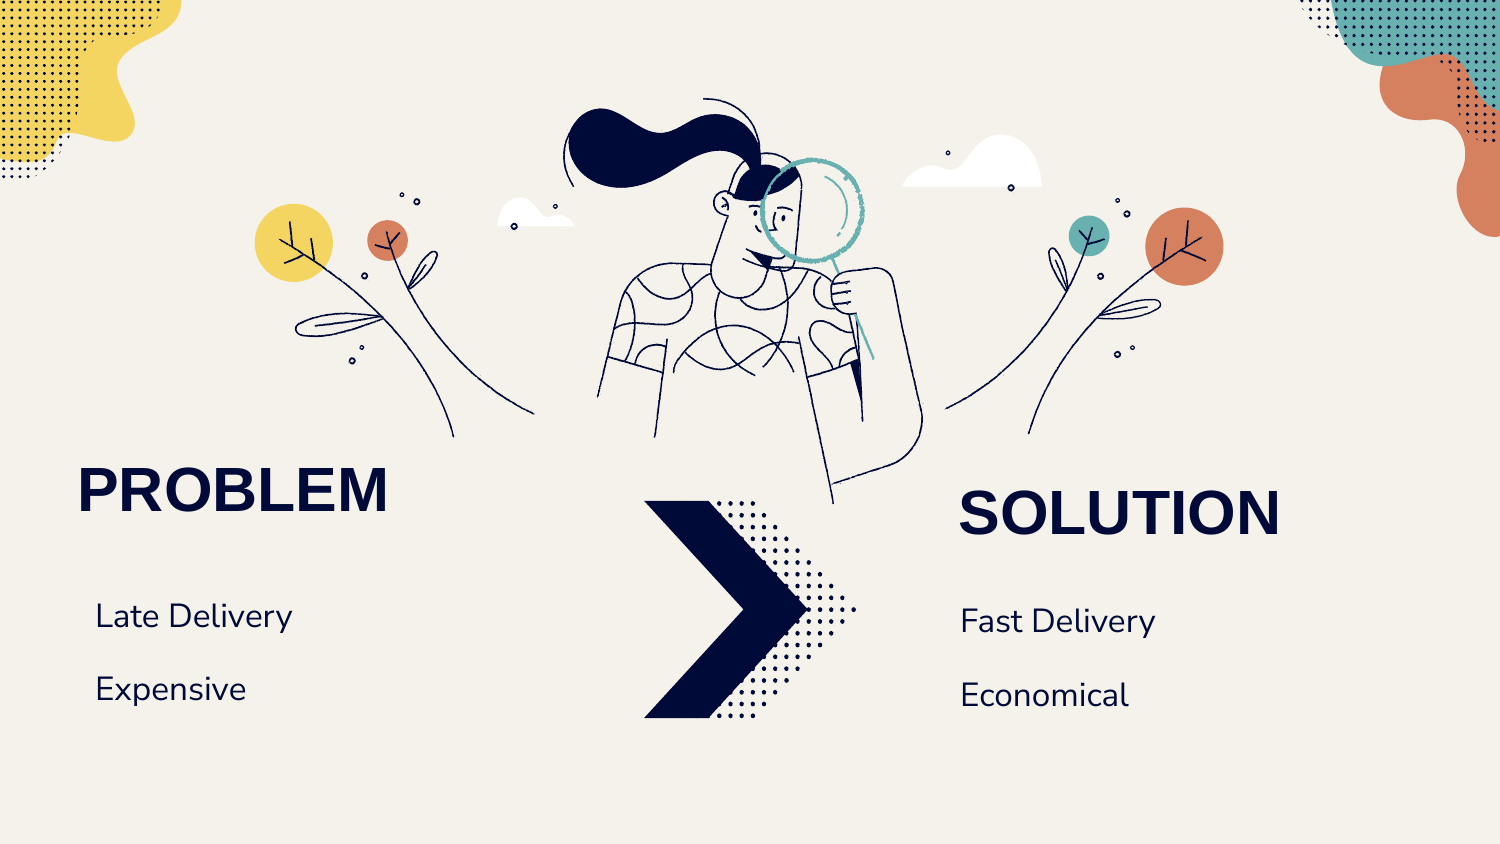

PROBLEM
SOLUTION

Late Delivery
Expensive
Fast Delivery
Economical